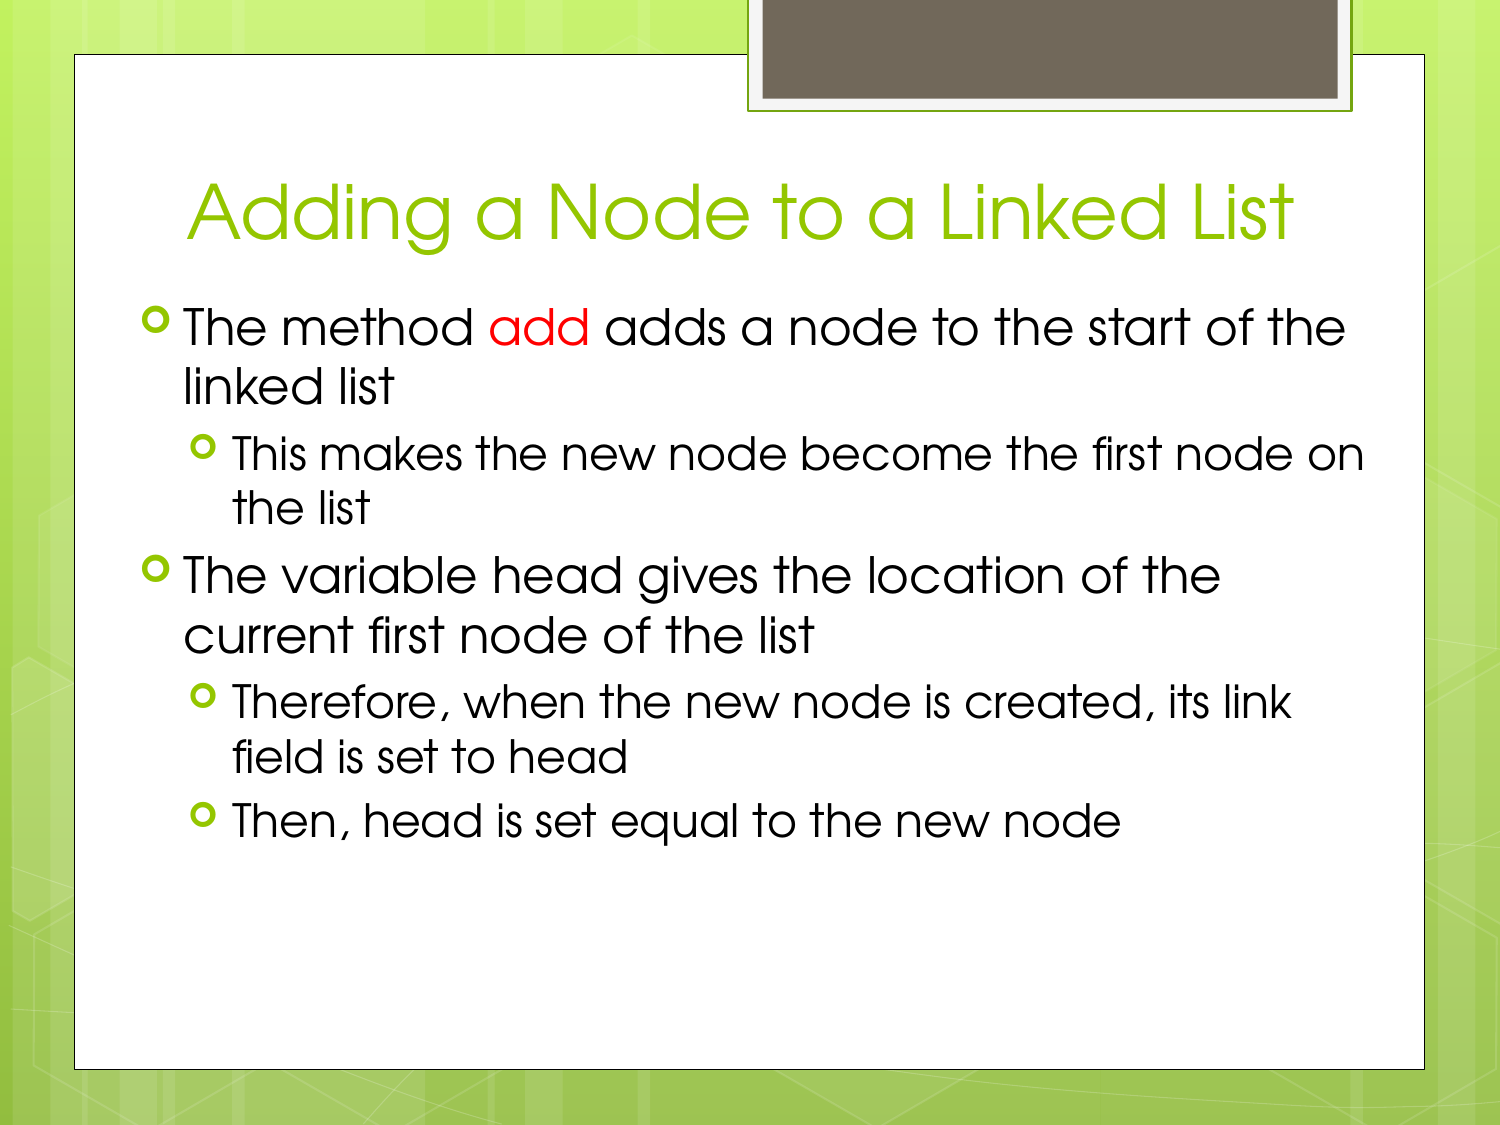

# Adding a Node to a Linked List
The method add adds a node to the start of the linked list
This makes the new node become the first node on the list
The variable head gives the location of the current first node of the list
Therefore, when the new node is created, its link field is set to head
Then, head is set equal to the new node